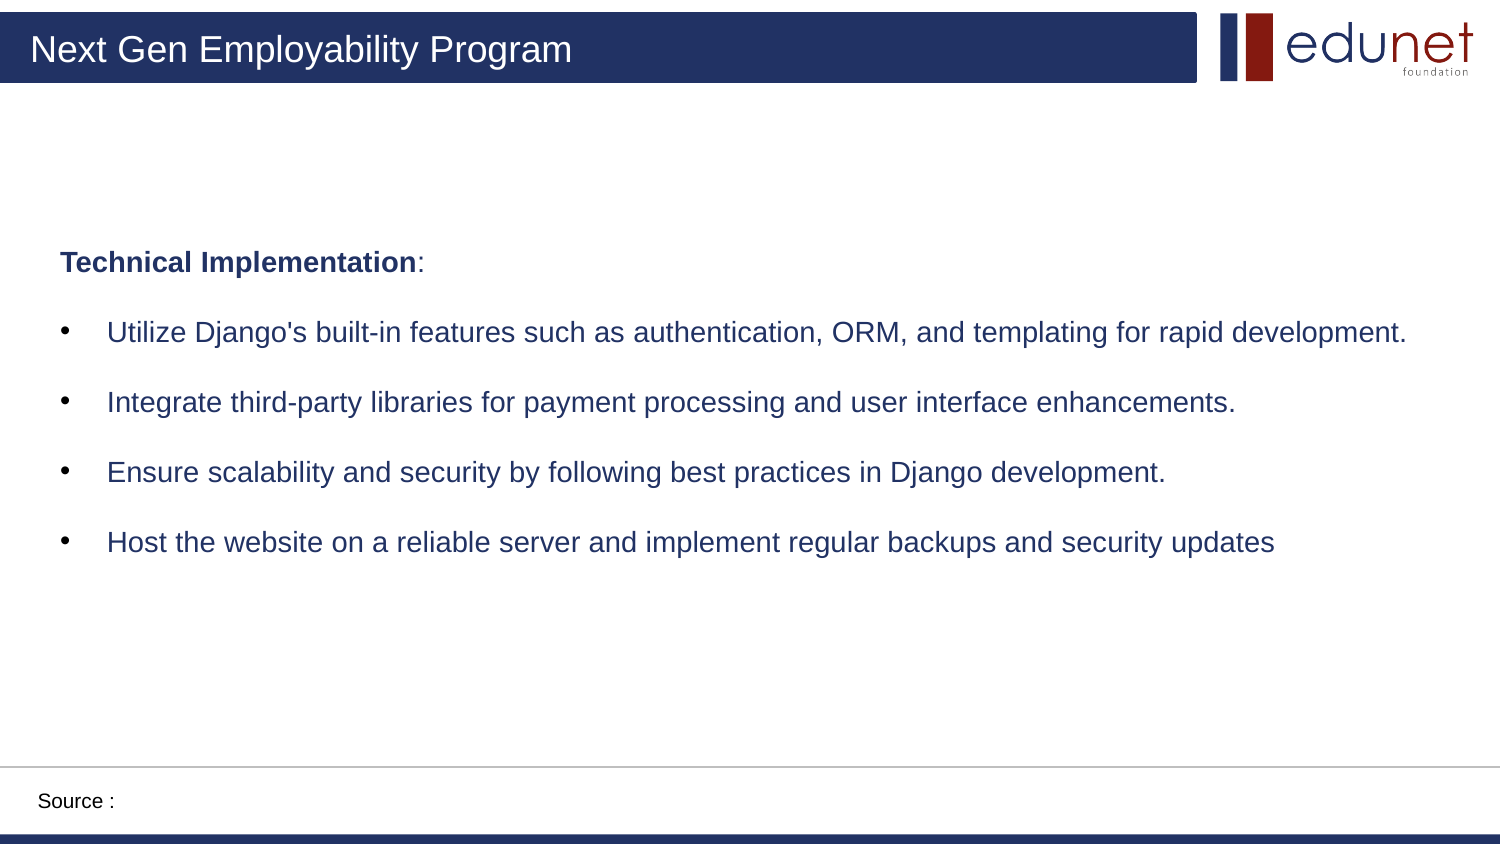

Technical Implementation:

Utilize Django's built-in features such as authentication, ORM, and templating for rapid development.

Integrate third-party libraries for payment processing and user interface enhancements.

Ensure scalability and security by following best practices in Django development.

Host the website on a reliable server and implement regular backups and security updates
Source :